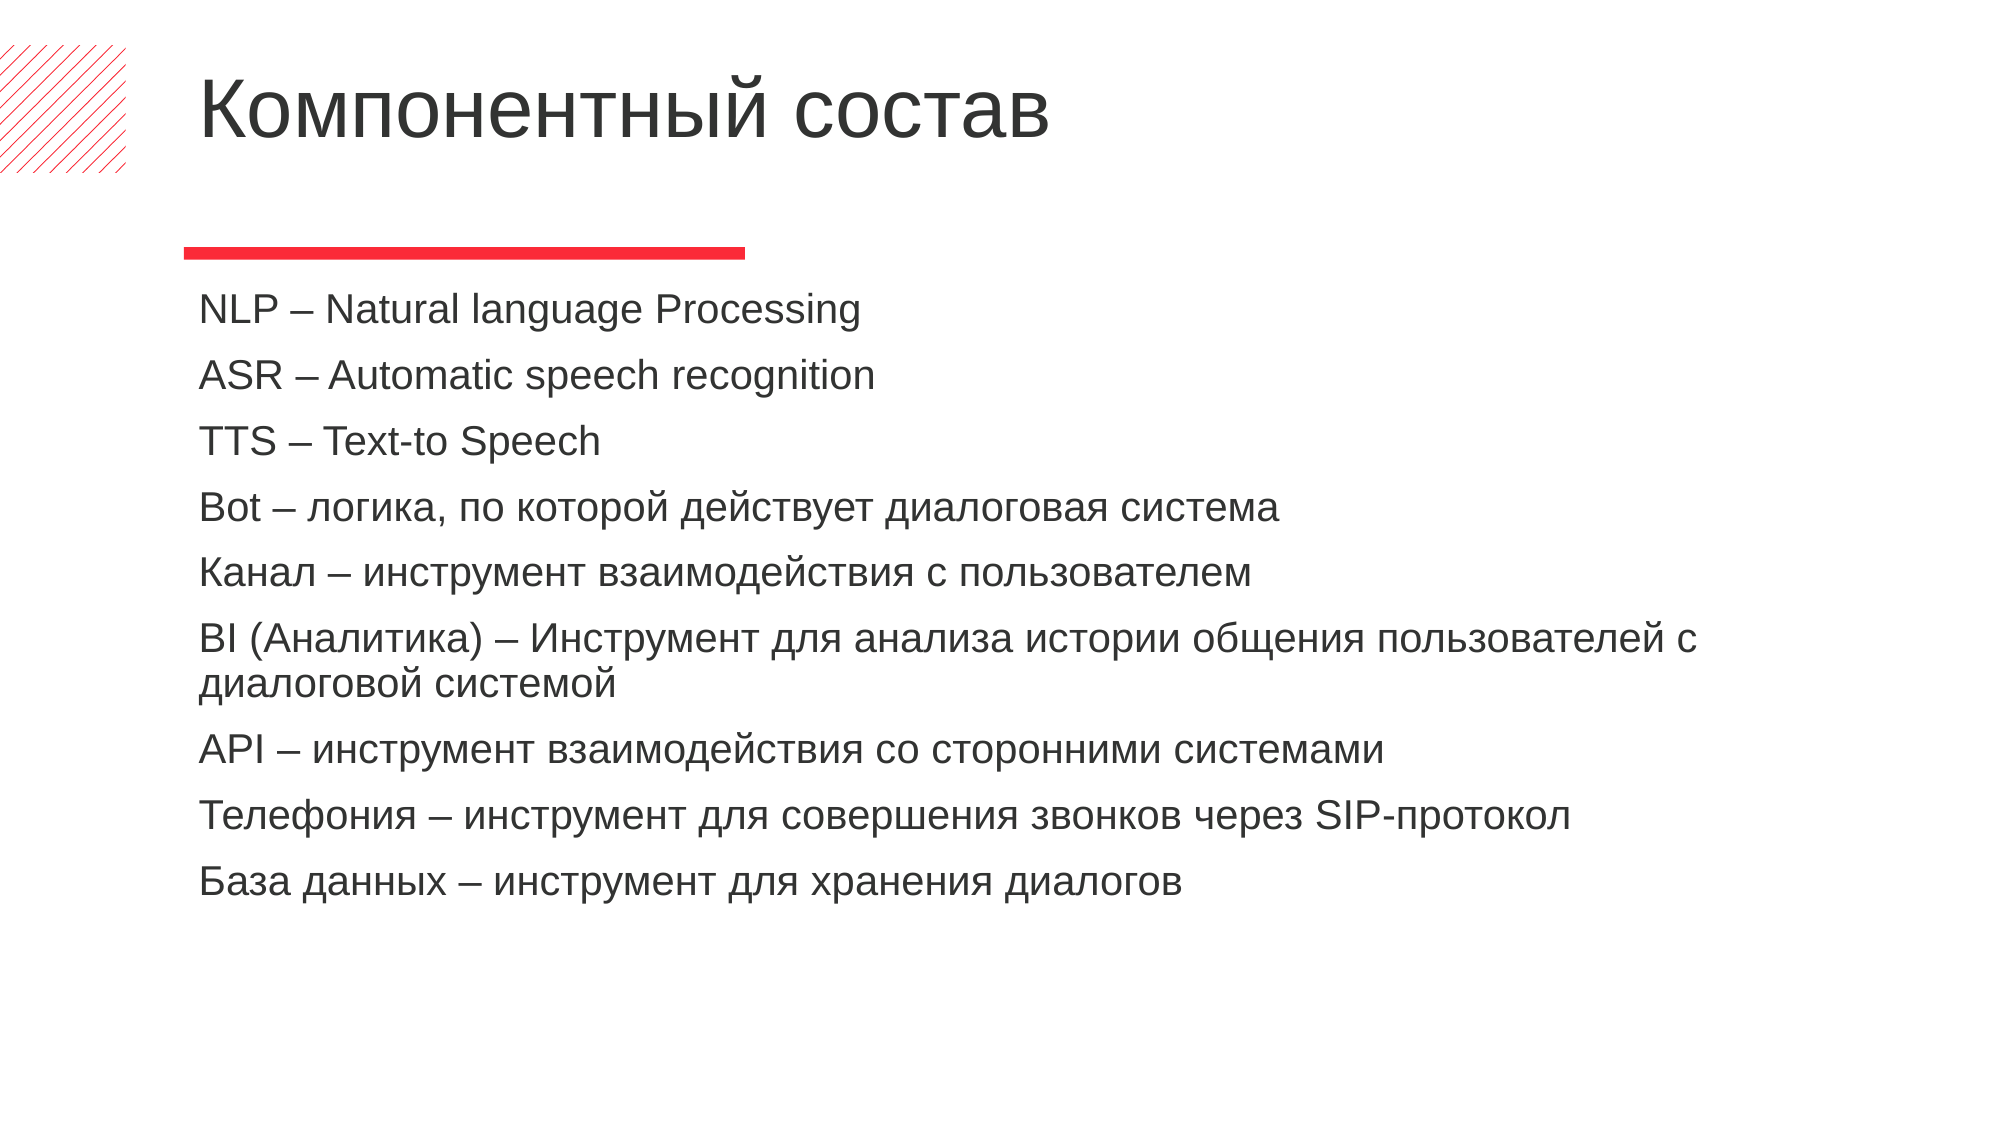

Компонентный состав
NLP – Natural language Processing
ASR – Automatic speech recognition
TTS – Text-to Speech
Bot – логика, по которой действует диалоговая система
Канал – инструмент взаимодействия с пользователем
BI (Аналитика) – Инструмент для анализа истории общения пользователей с диалоговой системой
API – инструмент взаимодействия со сторонними системами
Телефония – инструмент для совершения звонков через SIP-протокол
База данных – инструмент для хранения диалогов